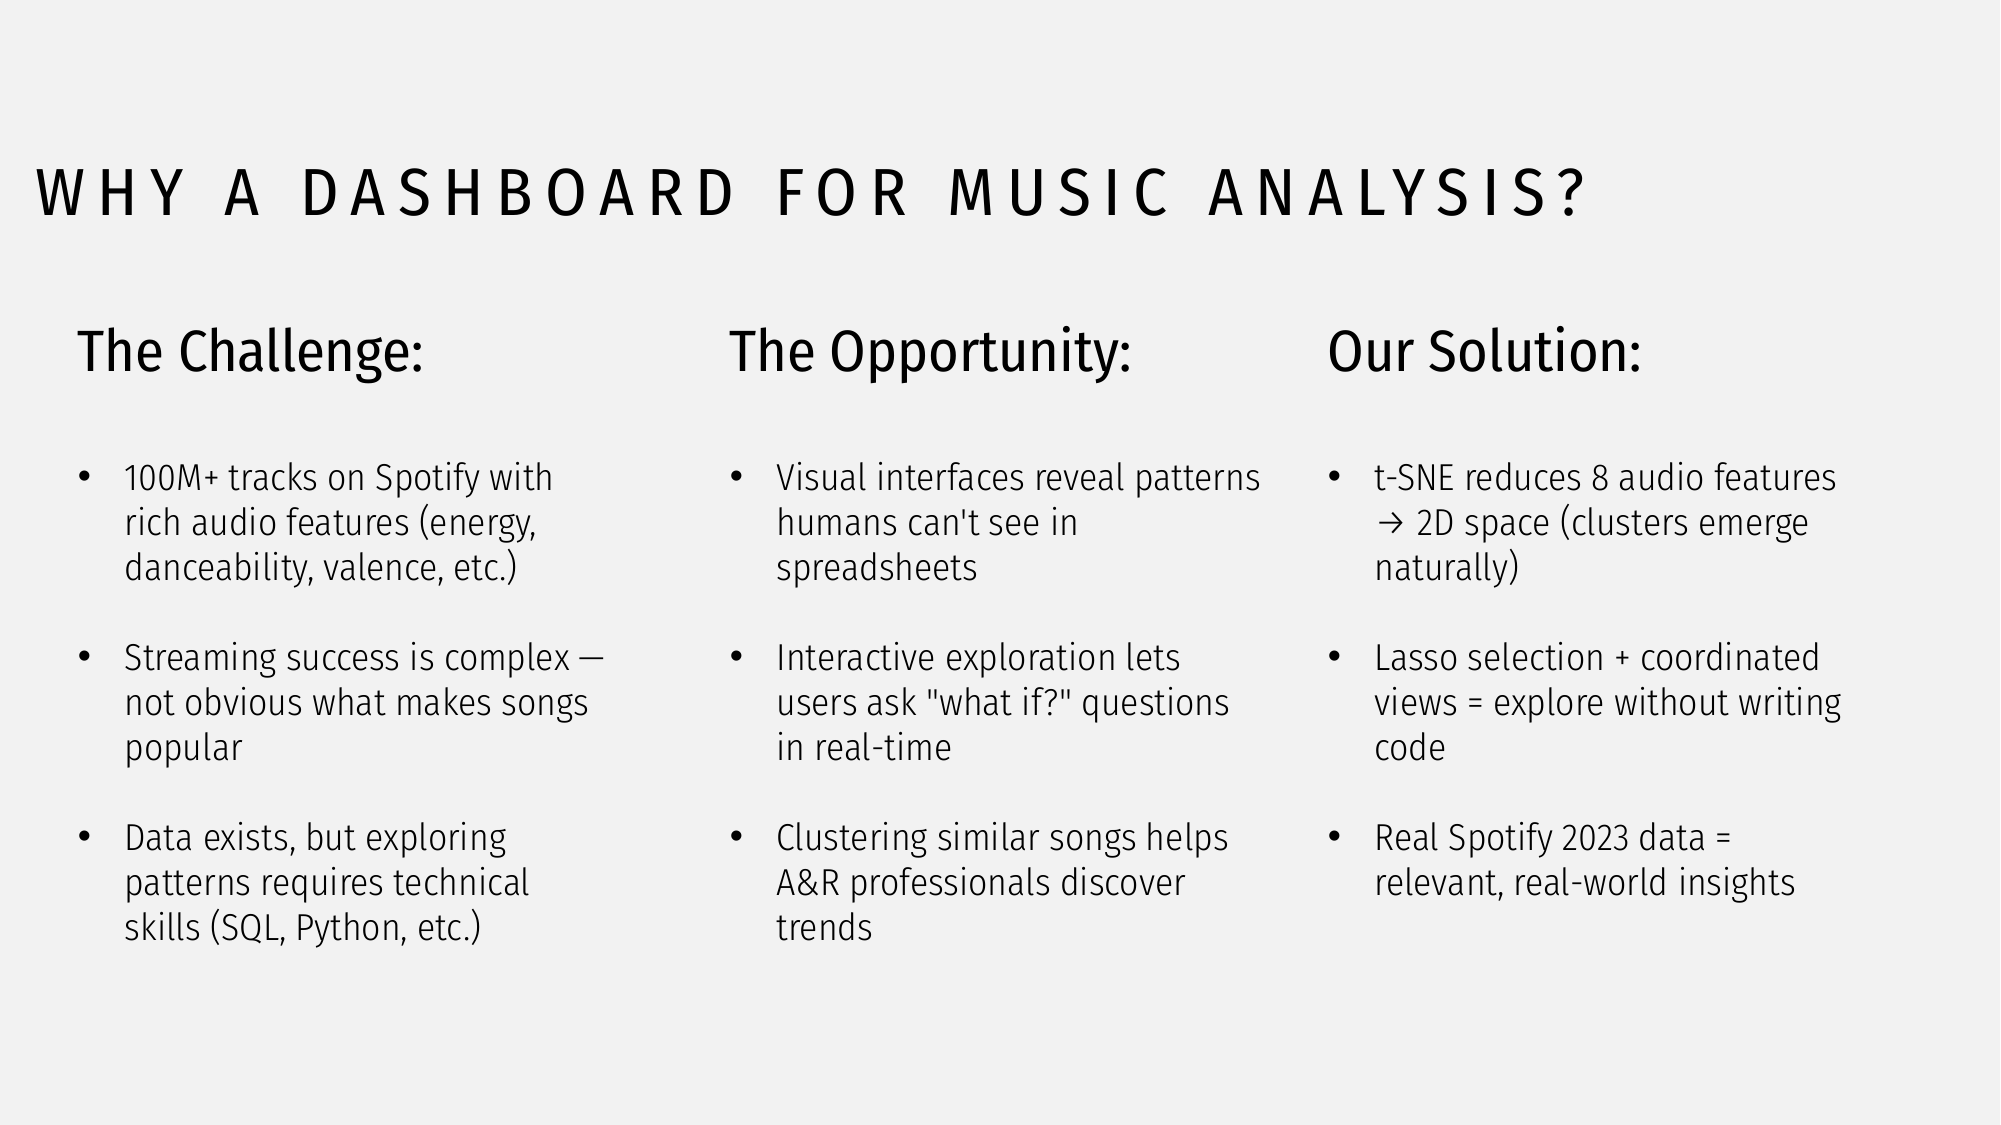

# Why a Dashboard for Music Analysis?
Our Solution:

t-SNE reduces 8 audio features → 2D space (clusters emerge naturally)

Lasso selection + coordinated views = explore without writing code

Real Spotify 2023 data = relevant, real-world insights

The Challenge:

100M+ tracks on Spotify with rich audio features (energy, danceability, valence, etc.)

Streaming success is complex — not obvious what makes songs popular

Data exists, but exploring patterns requires technical skills (SQL, Python, etc.)

The Opportunity:

Visual interfaces reveal patterns humans can't see in spreadsheets

Interactive exploration lets users ask "what if?" questions in real-time

Clustering similar songs helps A&R professionals discover trends